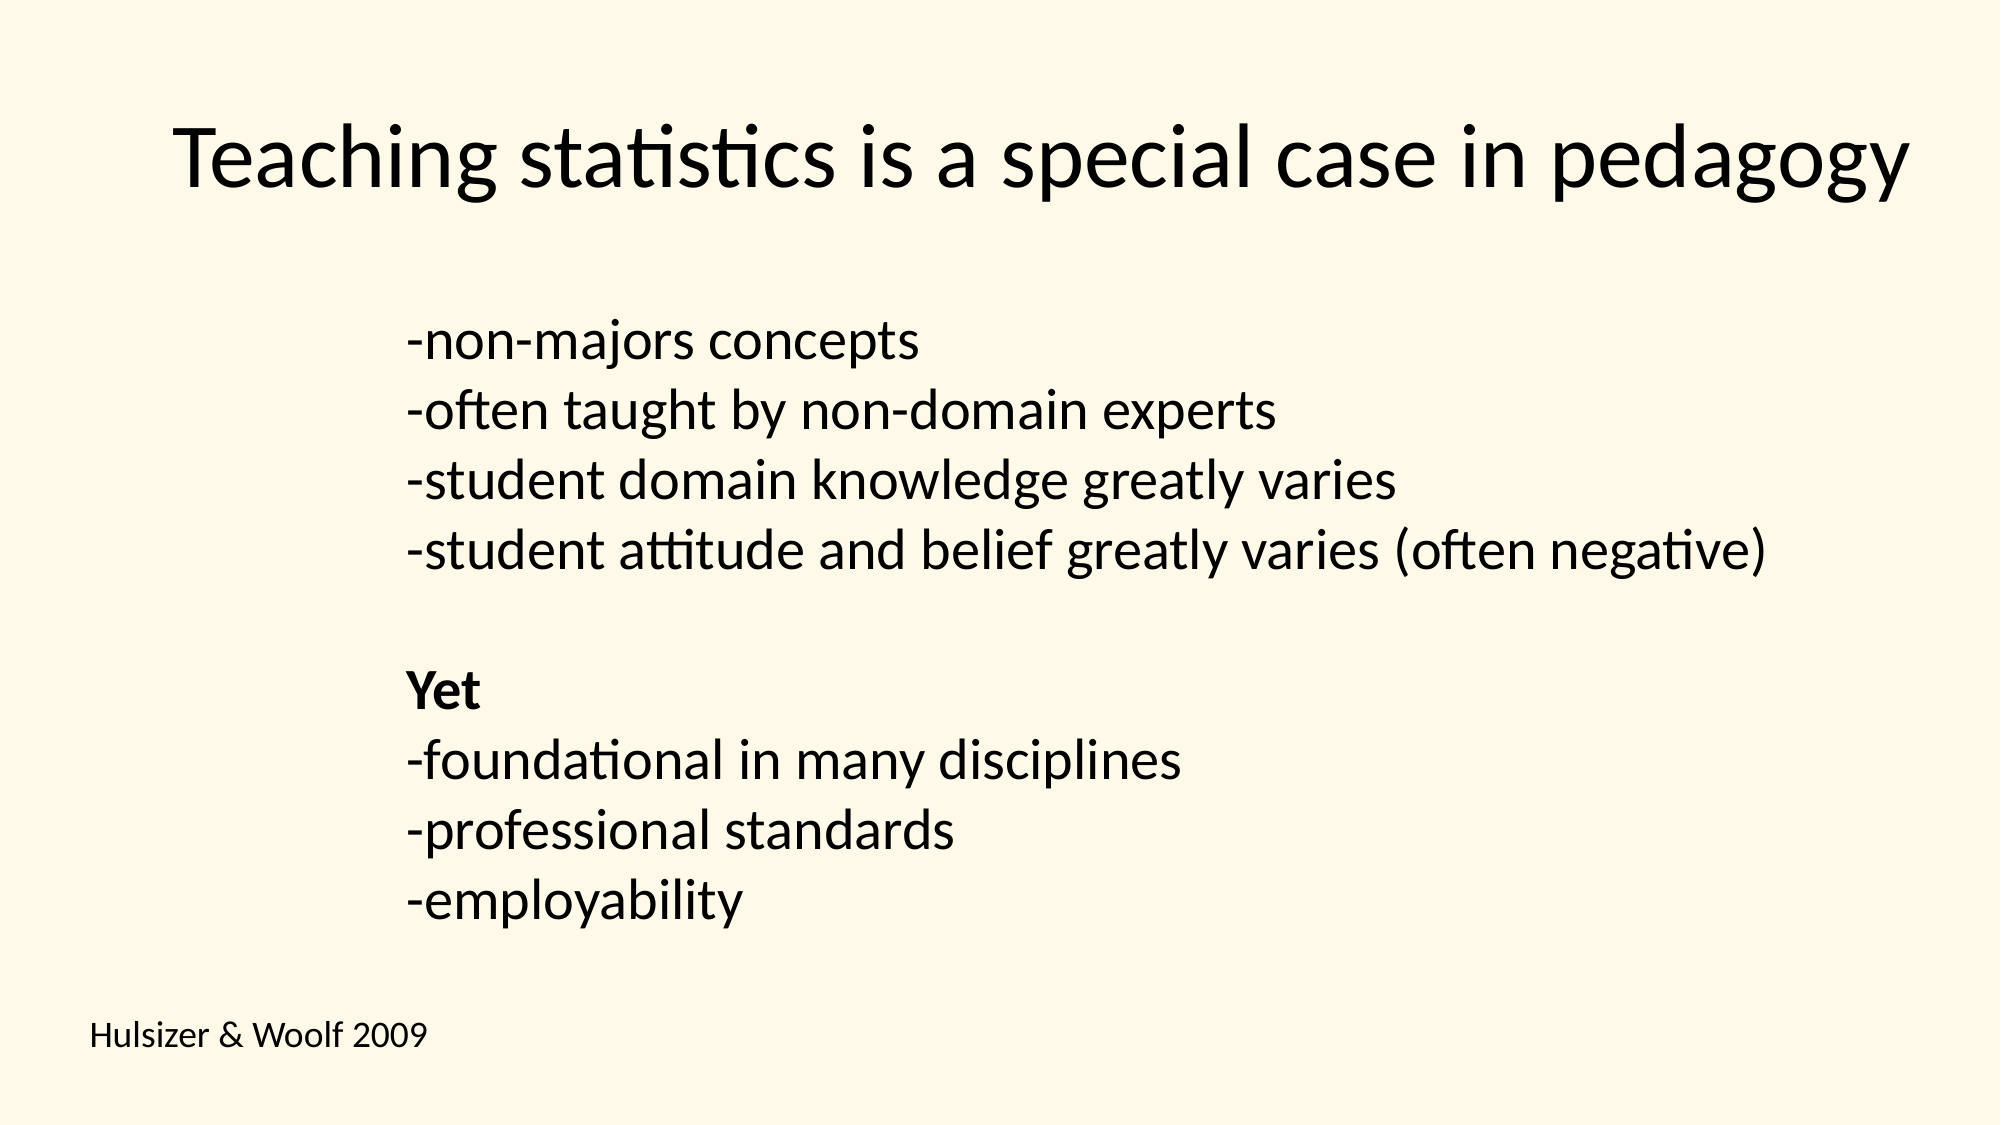

Teaching statistics is a special case in pedagogy
-non-majors concepts
-often taught by non-domain experts
-student domain knowledge greatly varies
-student attitude and belief greatly varies (often negative)

Yet
-foundational in many disciplines
-professional standards
-employability
Hulsizer & Woolf 2009